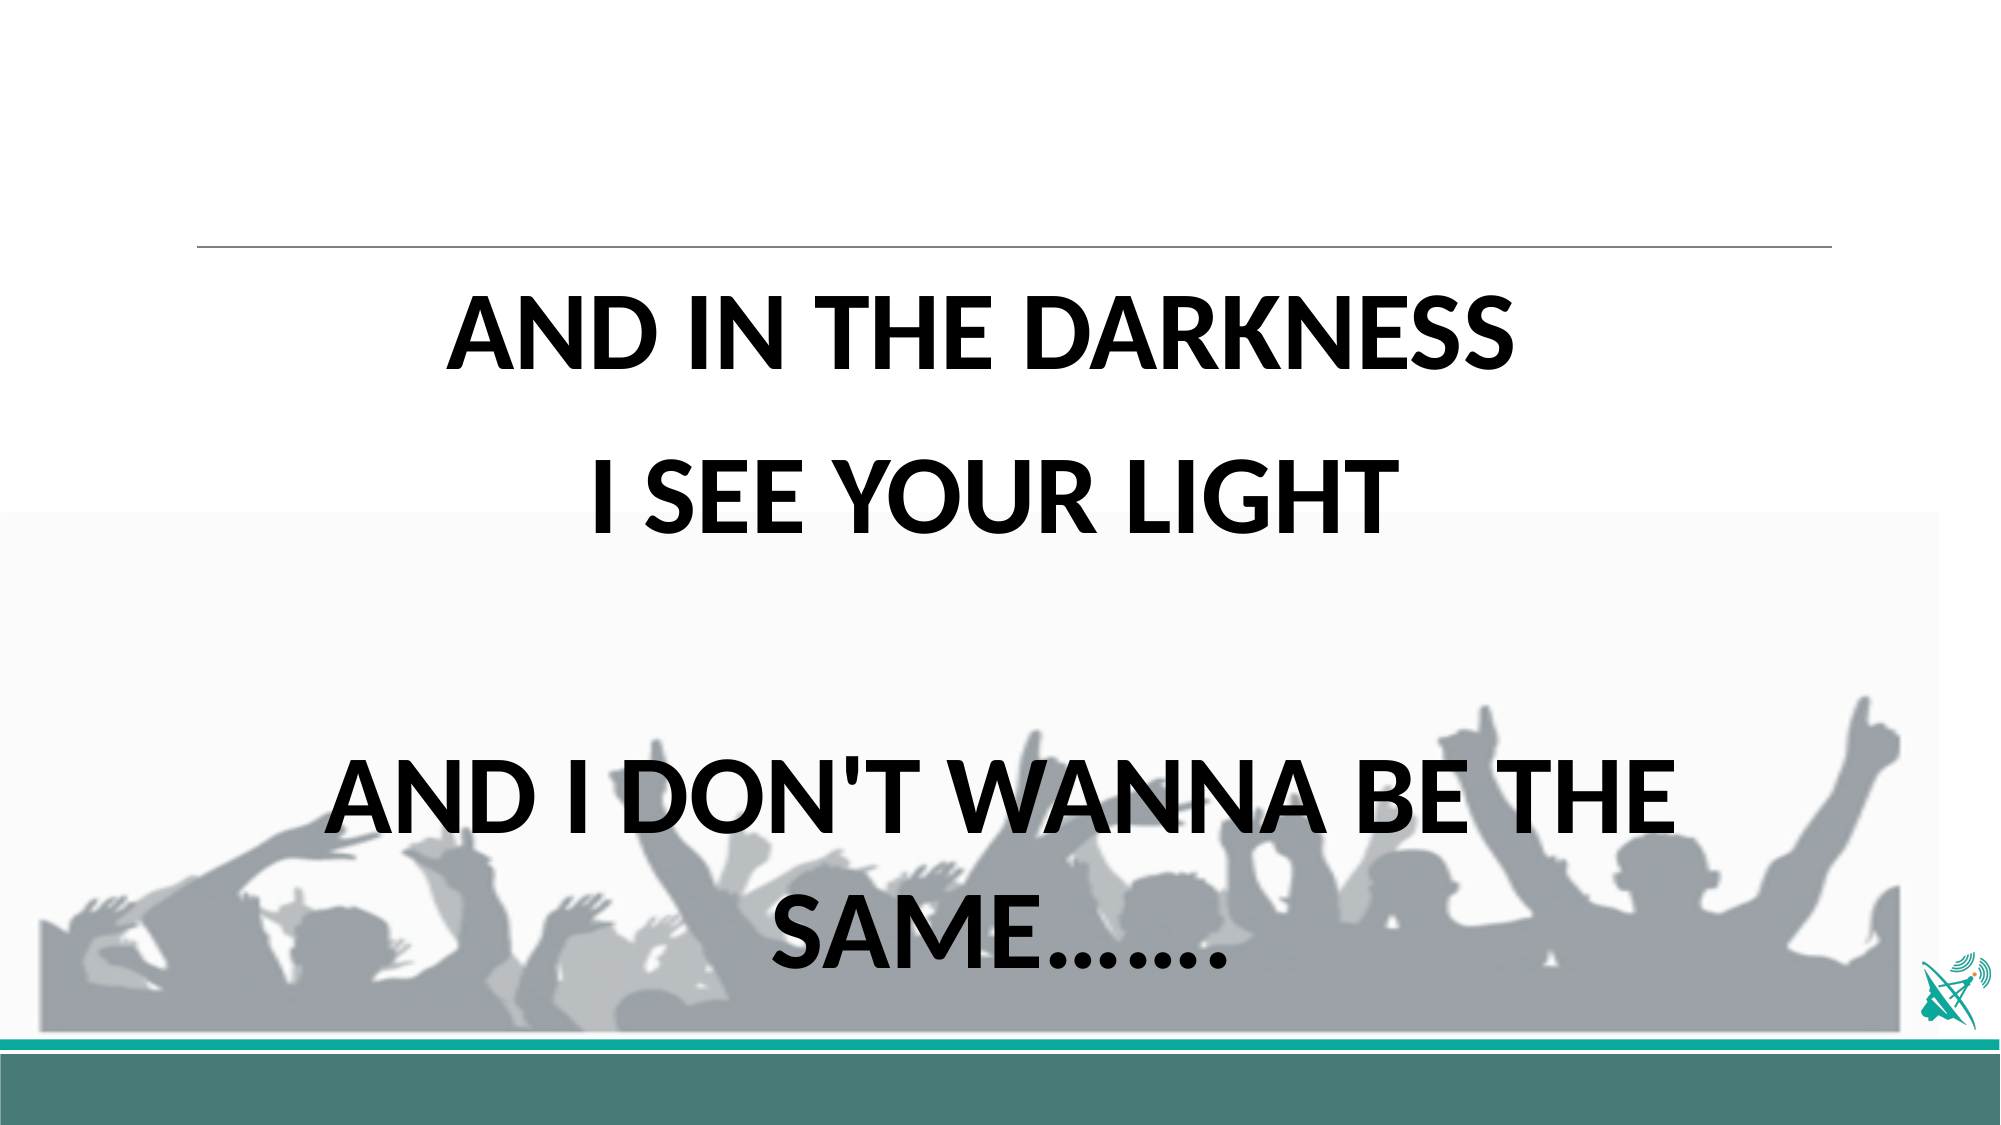

AND IN THE DARKNESS
I SEE YOUR LIGHT
AND I DON'T WANNA BE THE SAME…….